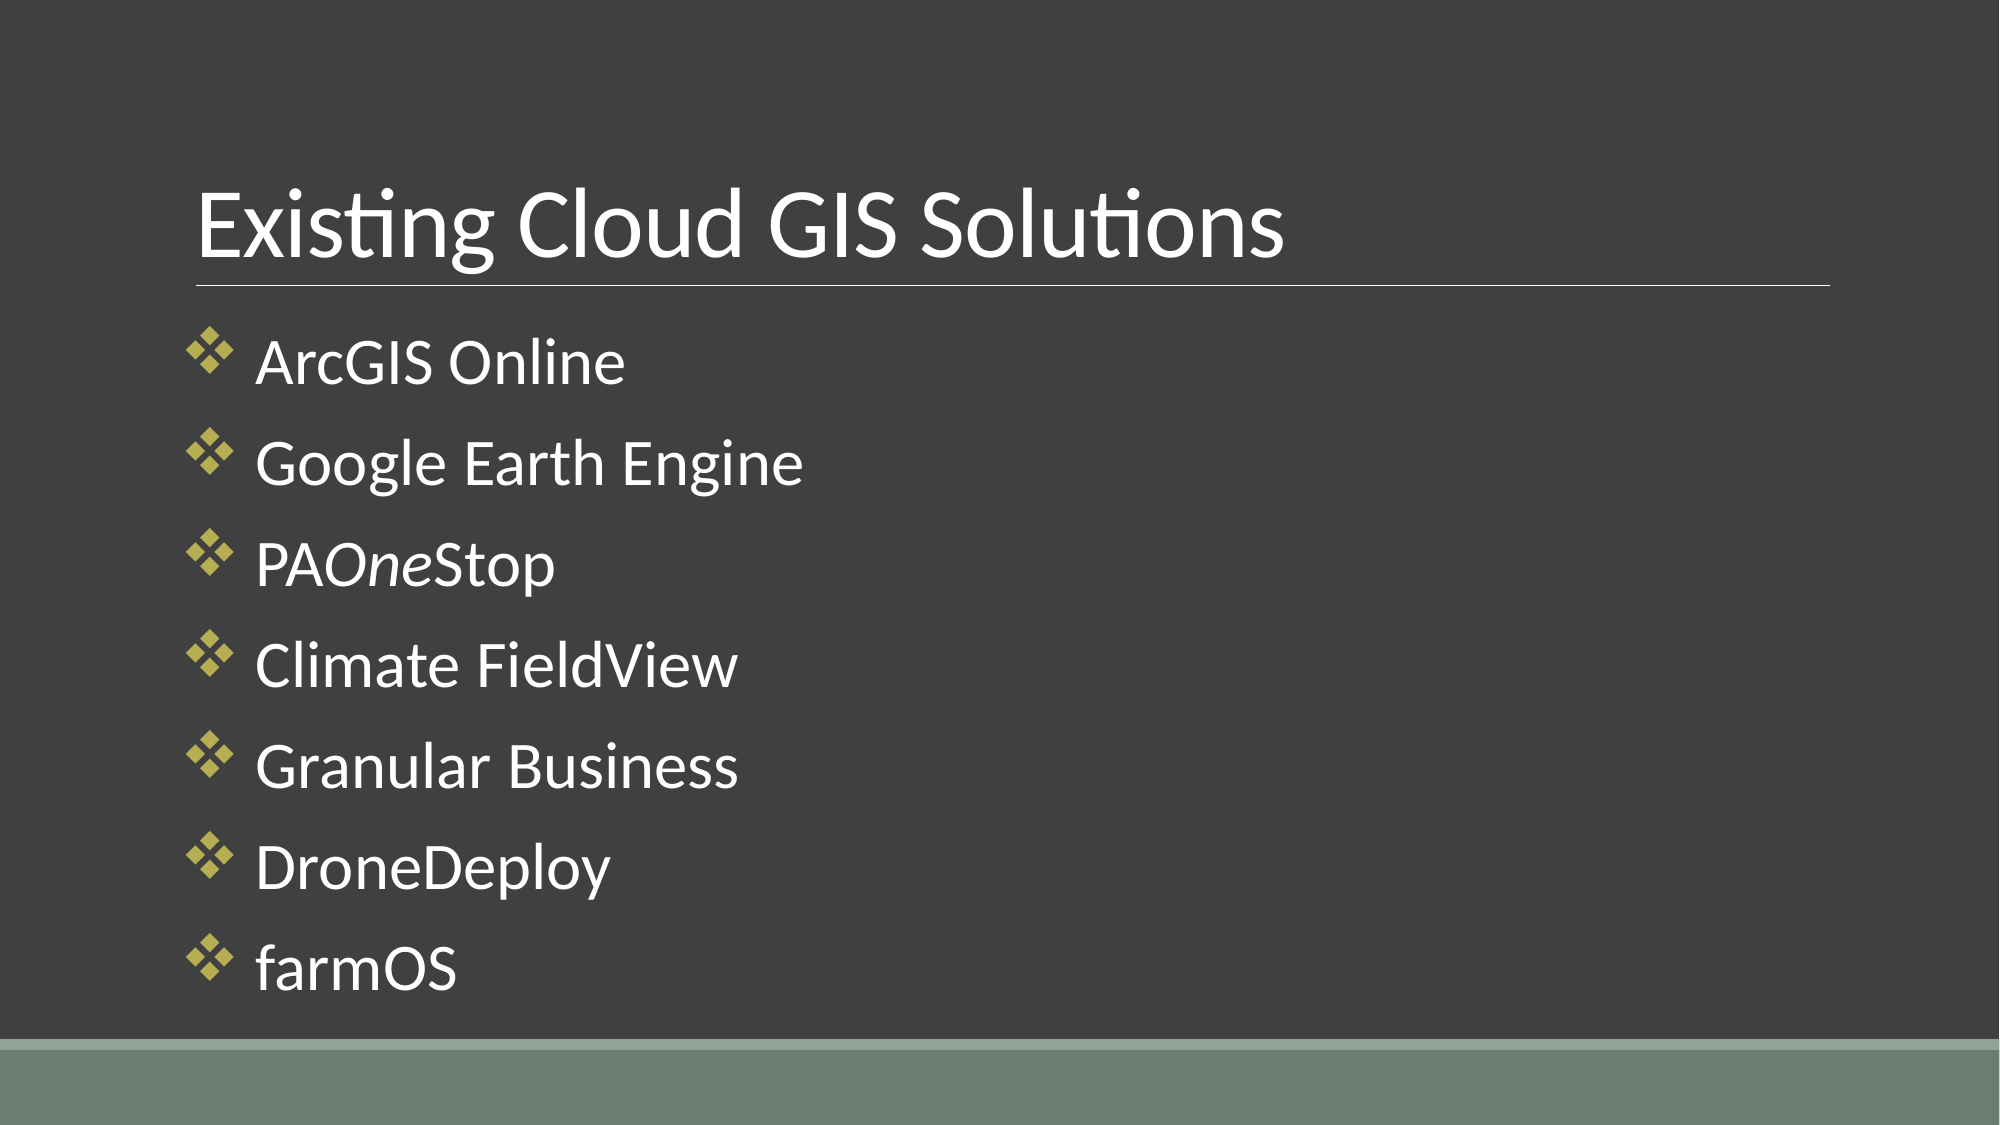

# Existing Cloud GIS Solutions
 ArcGIS Online
 Google Earth Engine
 PAOneStop
 Climate FieldView
 Granular Business
 DroneDeploy
 farmOS